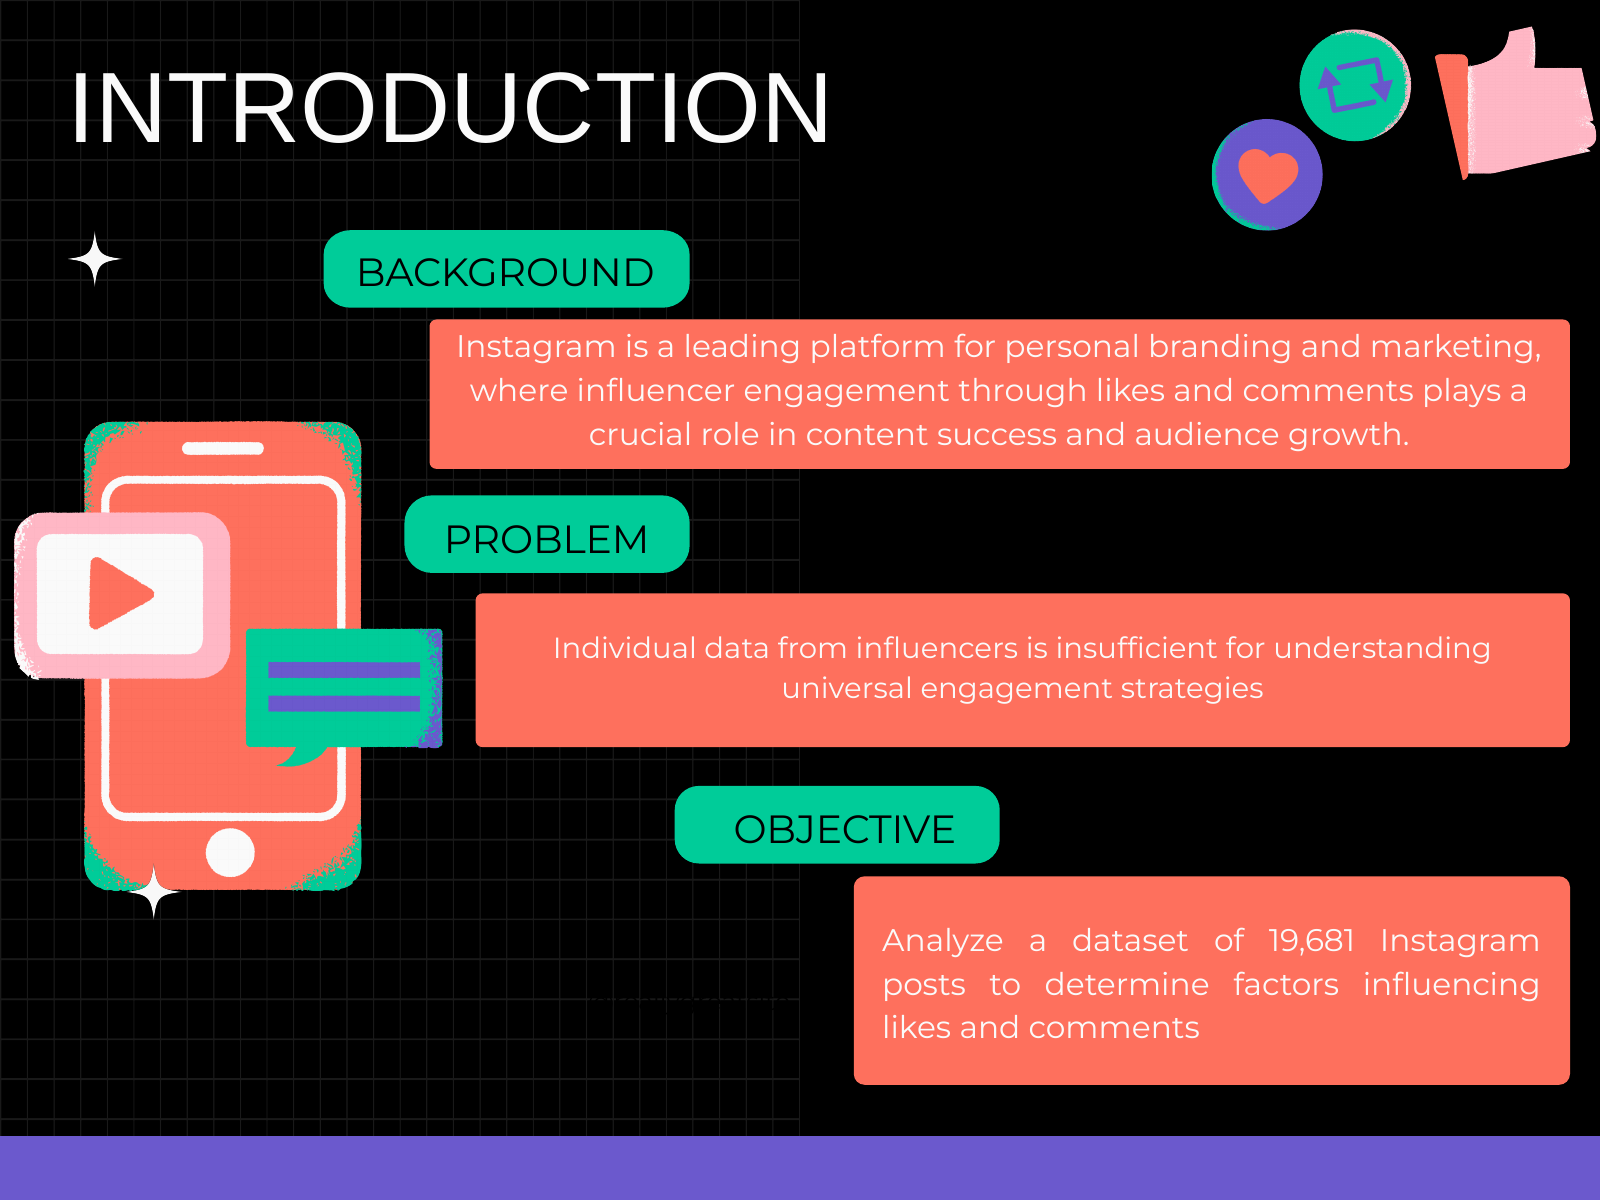

INTRODUCTION

BACKGROUND

Instagram is a leading platform for personal branding and marketing, where influencer engagement through likes and comments plays a crucial role in content success and audience growth.

PROBLEM

Individual data from influencers is insufficient for understanding universal engagement strategies

OBJECTIVE

Analyze a dataset of 19,681 Instagram posts to determine factors influencing likes and comments
@reallygreatsite